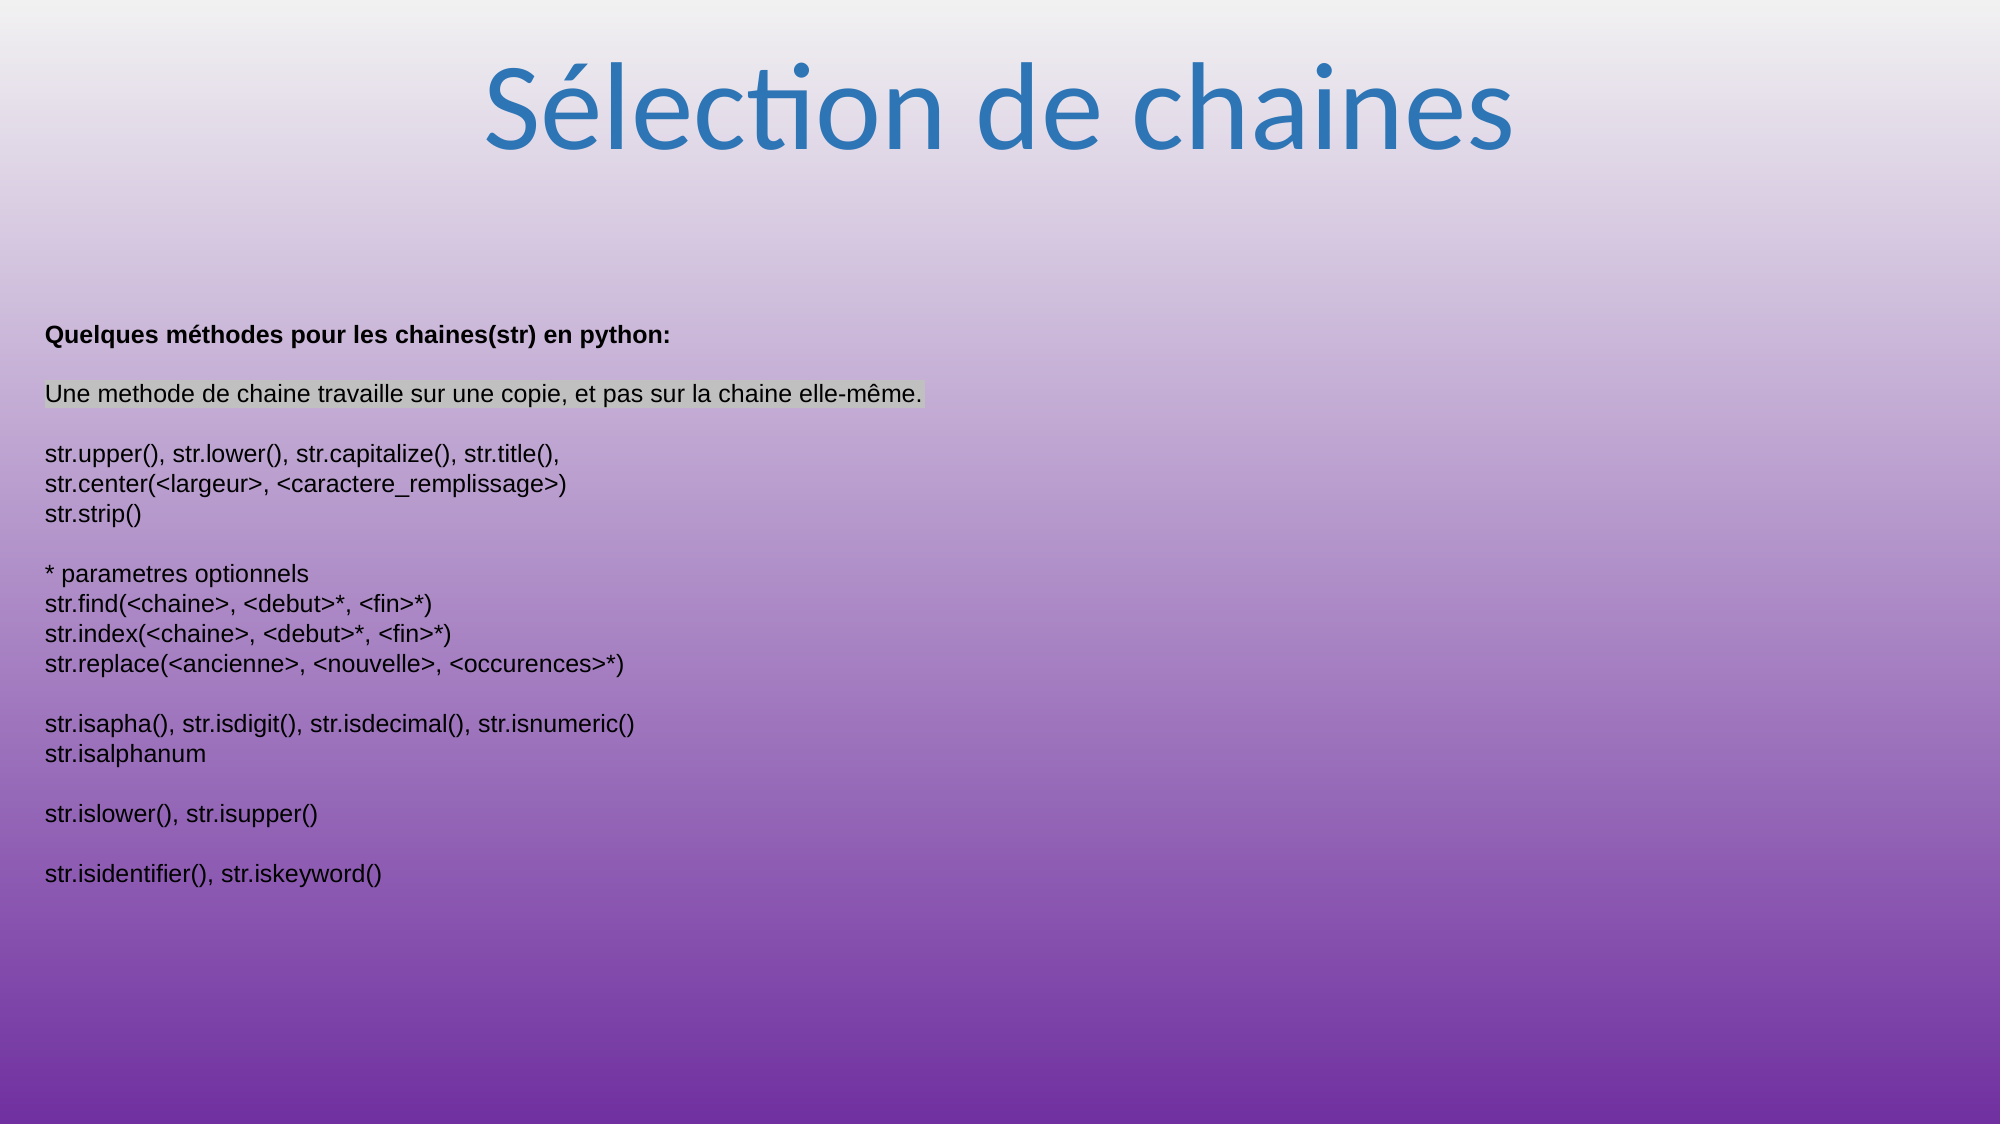

# Sélection de chaines

Quelques méthodes pour les chaines(str) en python:

Une methode de chaine travaille sur une copie, et pas sur la chaine elle-même.

str.upper(), str.lower(), str.capitalize(), str.title(),
str.center(<largeur>, <caractere_remplissage>)
str.strip()

* parametres optionnels
str.find(<chaine>, <debut>*, <fin>*)
str.index(<chaine>, <debut>*, <fin>*)
str.replace(<ancienne>, <nouvelle>, <occurences>*)

str.isapha(), str.isdigit(), str.isdecimal(), str.isnumeric()
str.isalphanum

str.islower(), str.isupper()

str.isidentifier(), str.iskeyword()